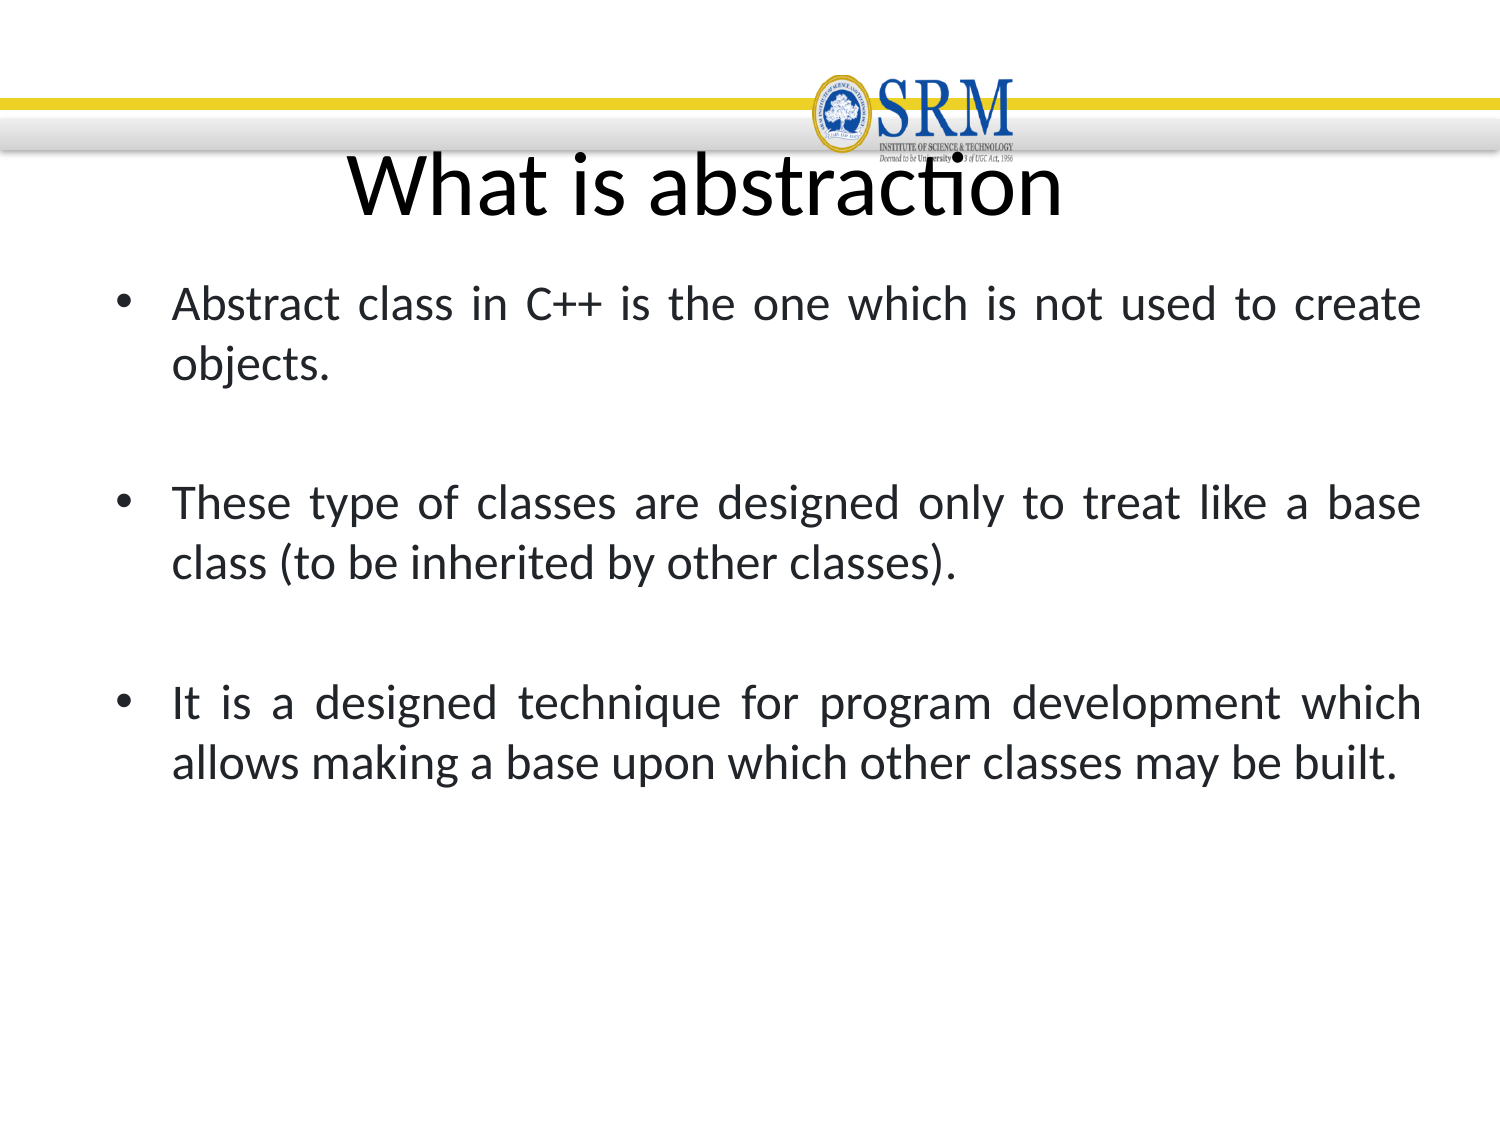

What is abstraction
Abstract class in C++ is the one which is not used to create objects.

These type of classes are designed only to treat like a base class (to be inherited by other classes).

It is a designed technique for program development which allows making a base upon which other classes may be built.